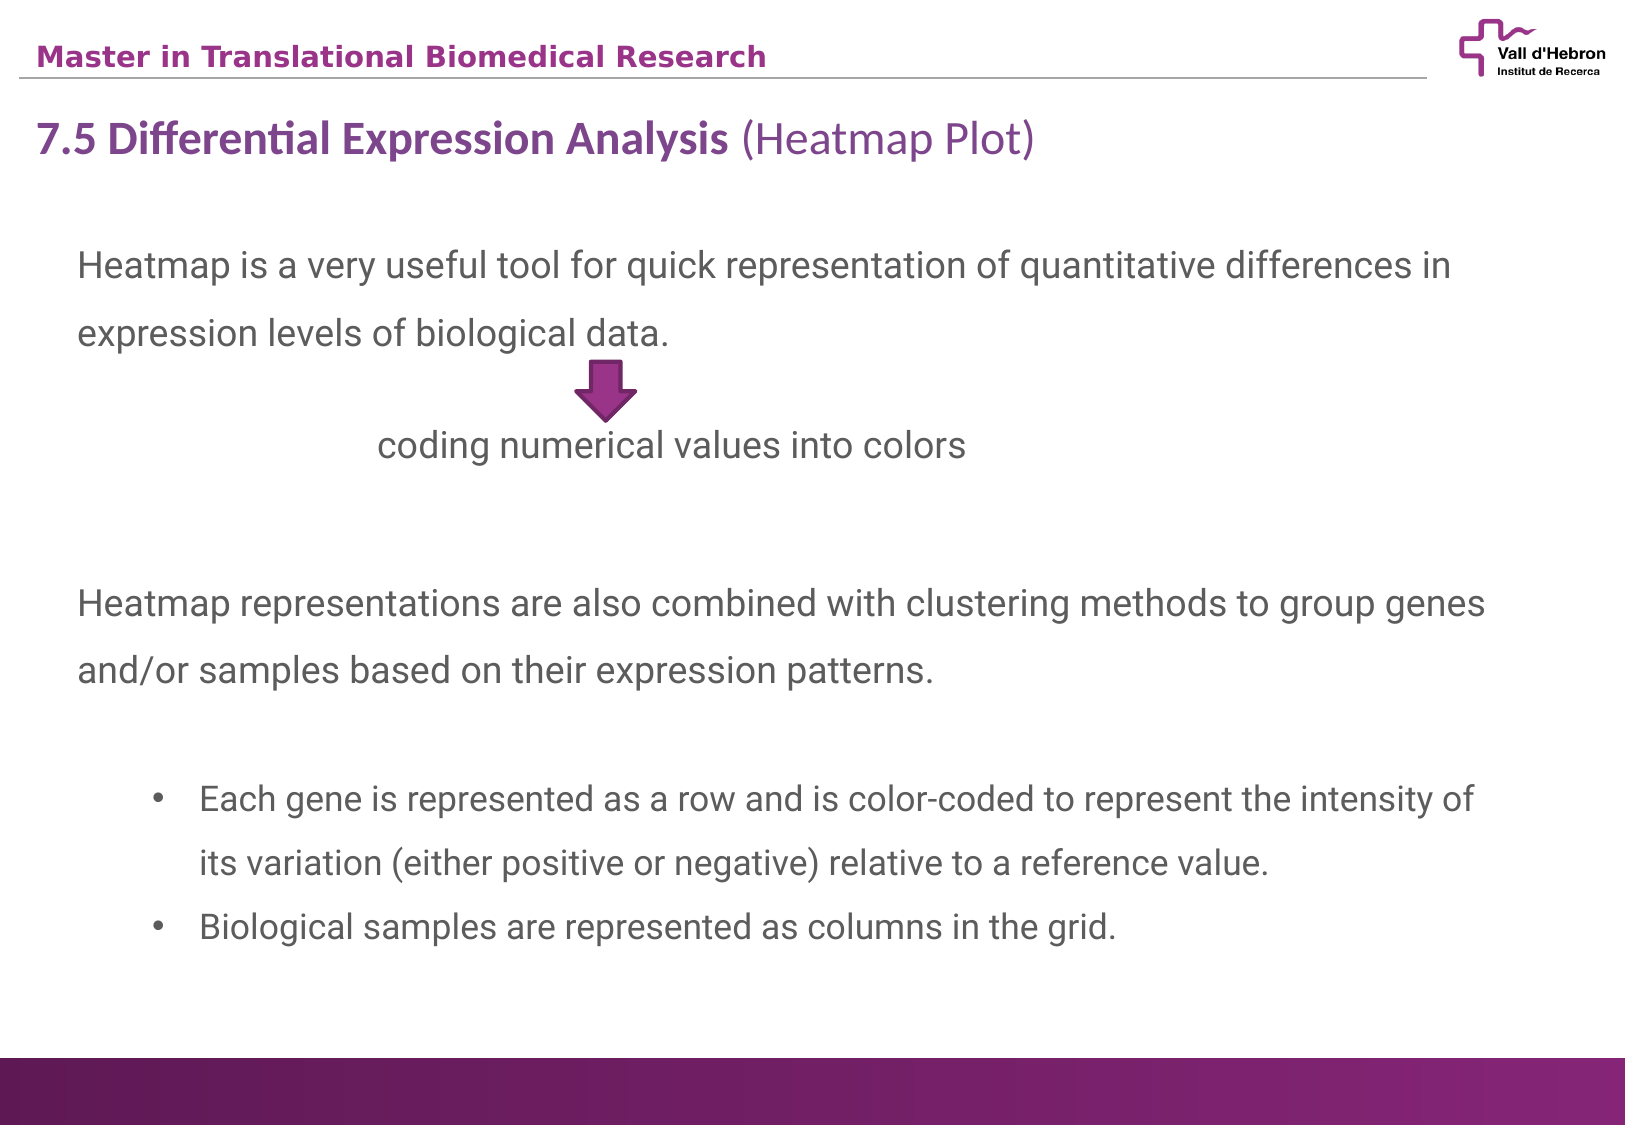

7.5 Differential Expression Analysis (Heatmap Plot)
Heatmap is a very useful tool for quick representation of quantitative differences in expression levels of biological data.

		coding numerical values into colors

Heatmap representations are also combined with clustering methods to group genes and/or samples based on their expression patterns.

Each gene is represented as a row and is color-coded to represent the intensity of its variation (either positive or negative) relative to a reference value.
Biological samples are represented as columns in the grid.